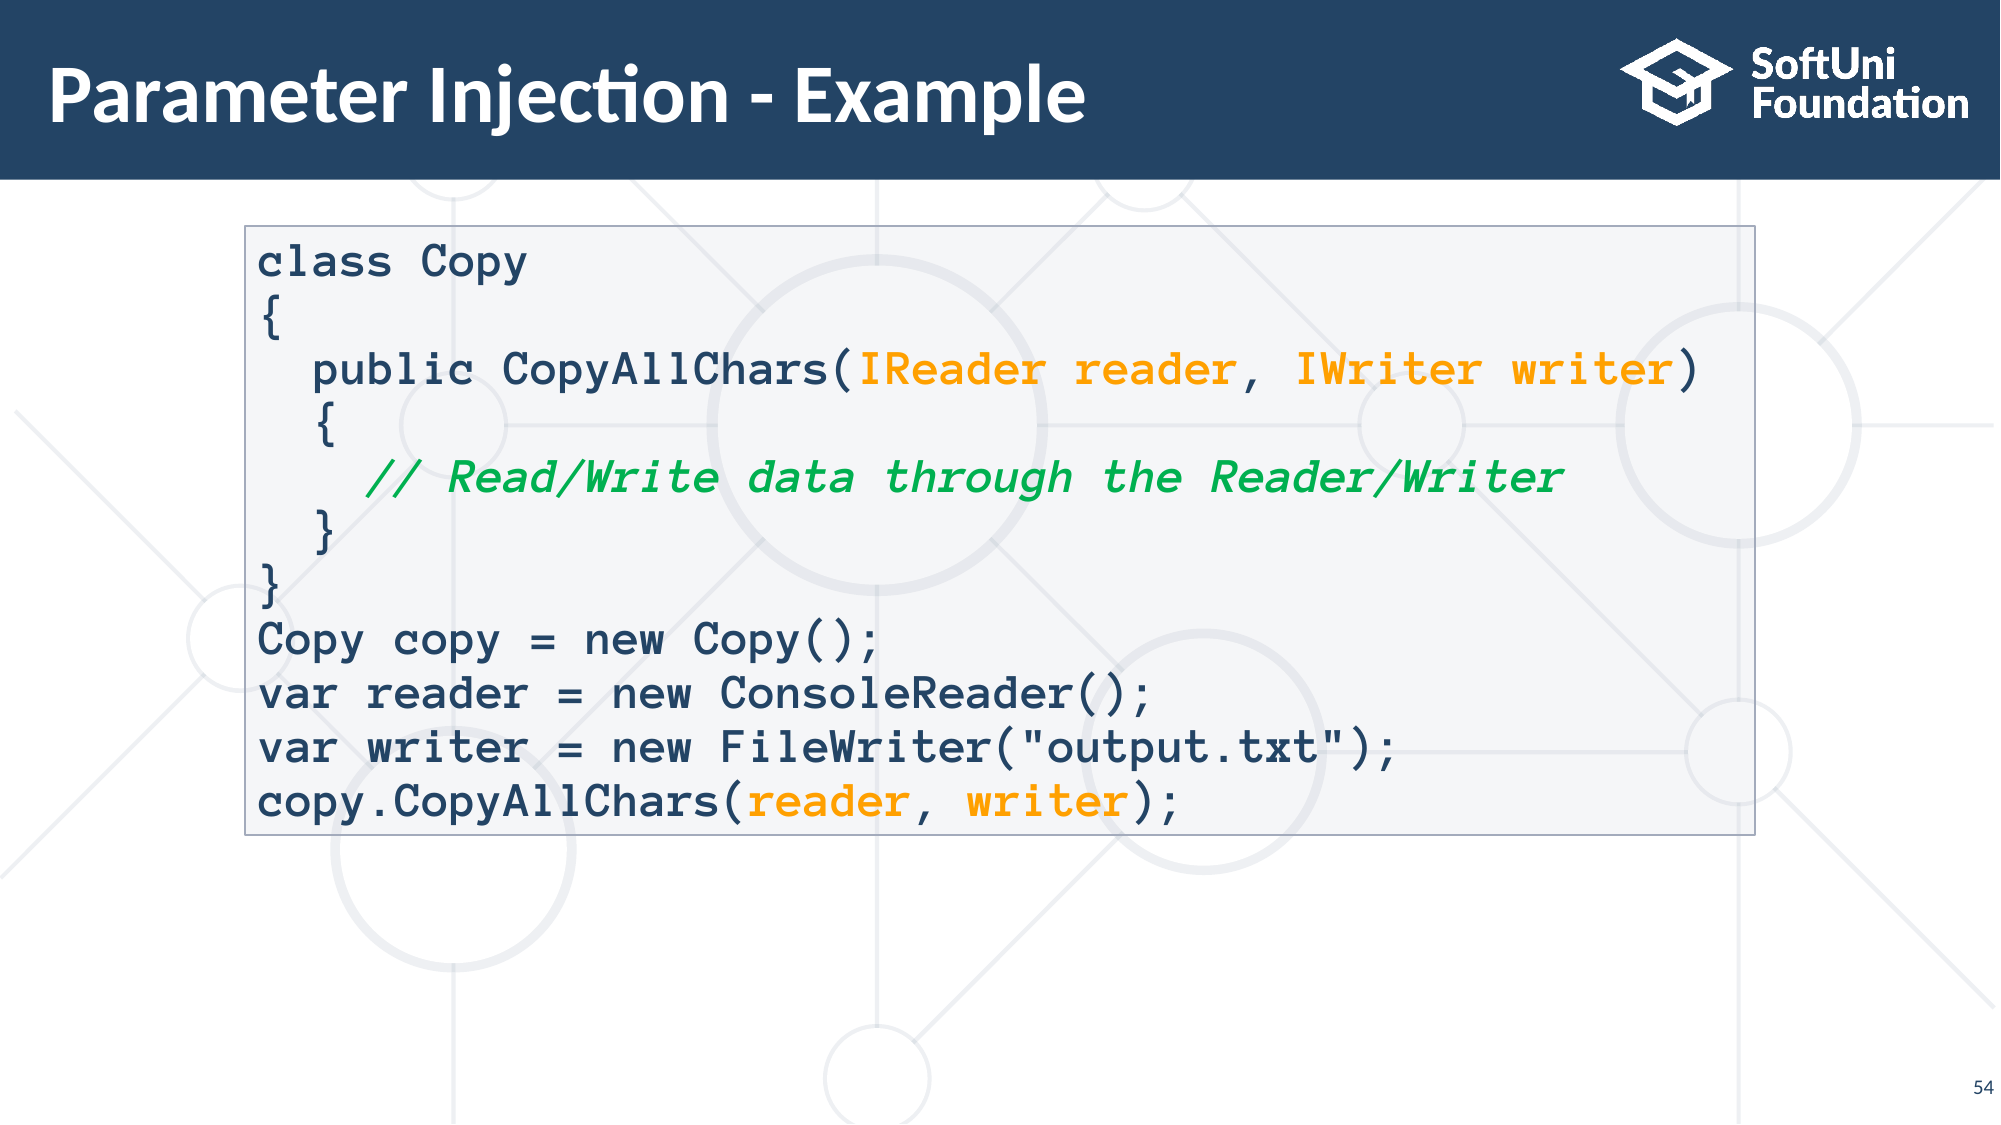

# Parameter Injection - Example
class Copy
{
  public CopyAllChars(IReader reader, IWriter writer)
  {
    // Read/Write data through the Reader/Writer
  }
}
Copy copy = new Copy();
var reader = new ConsoleReader();
var writer = new FileWriter("output.txt");
copy.CopyAllChars(reader, writer);
54